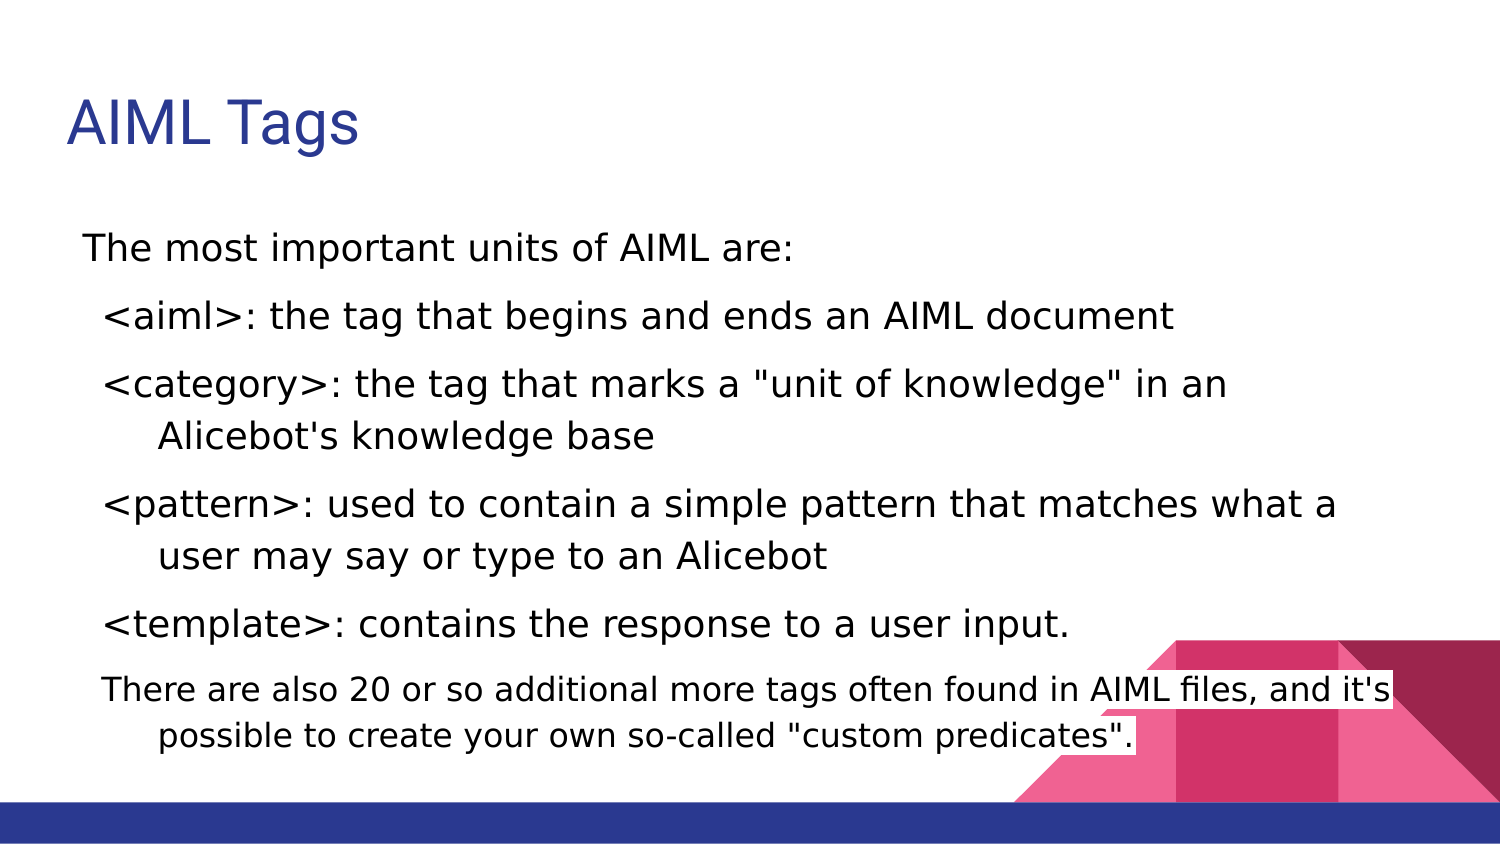

# AIML Tags
The most important units of AIML are:
<aiml>: the tag that begins and ends an AIML document
<category>: the tag that marks a "unit of knowledge" in an Alicebot's knowledge base
<pattern>: used to contain a simple pattern that matches what a user may say or type to an Alicebot
<template>: contains the response to a user input.
There are also 20 or so additional more tags often found in AIML files, and it's possible to create your own so-called "custom predicates".